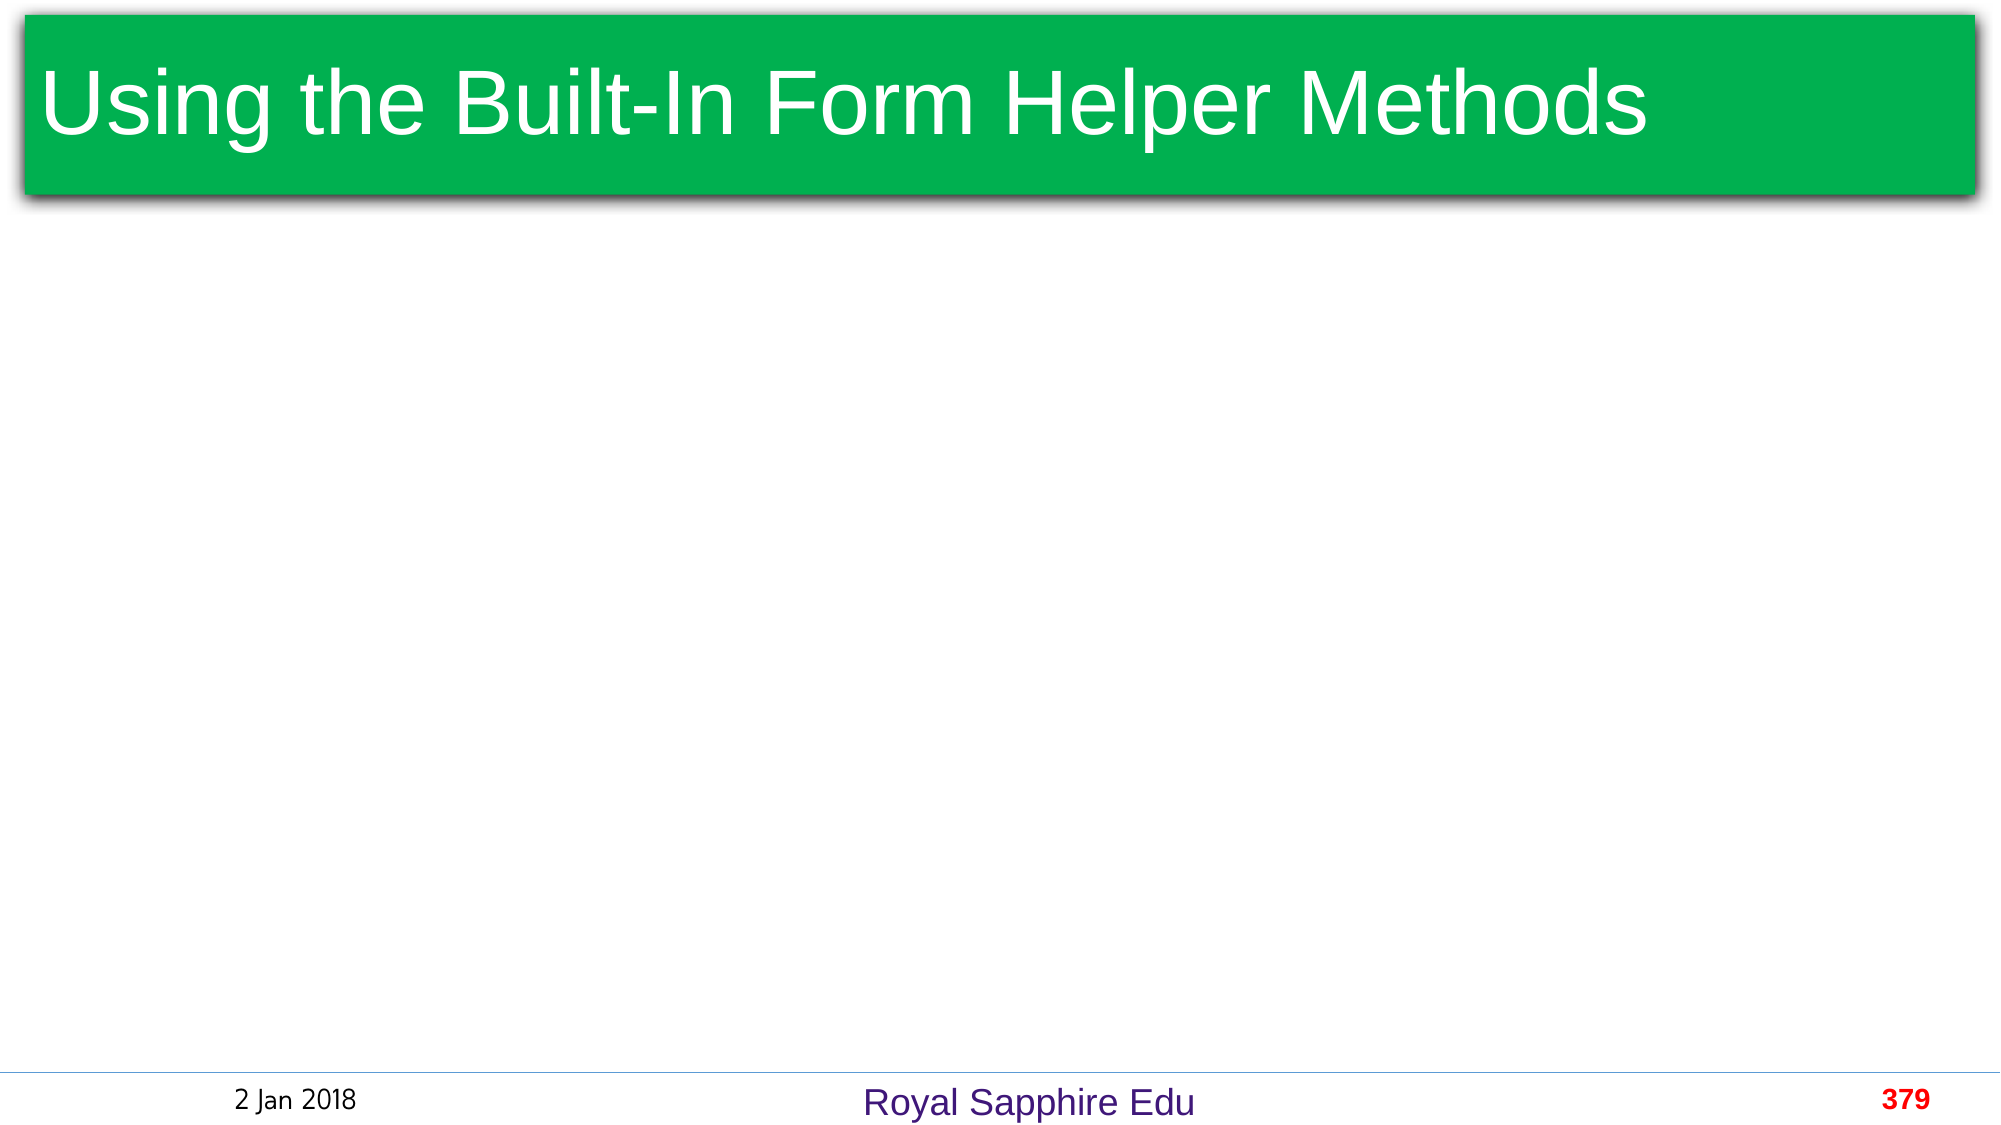

# Using the Built-In Form Helper Methods

2 Jan 2018
379